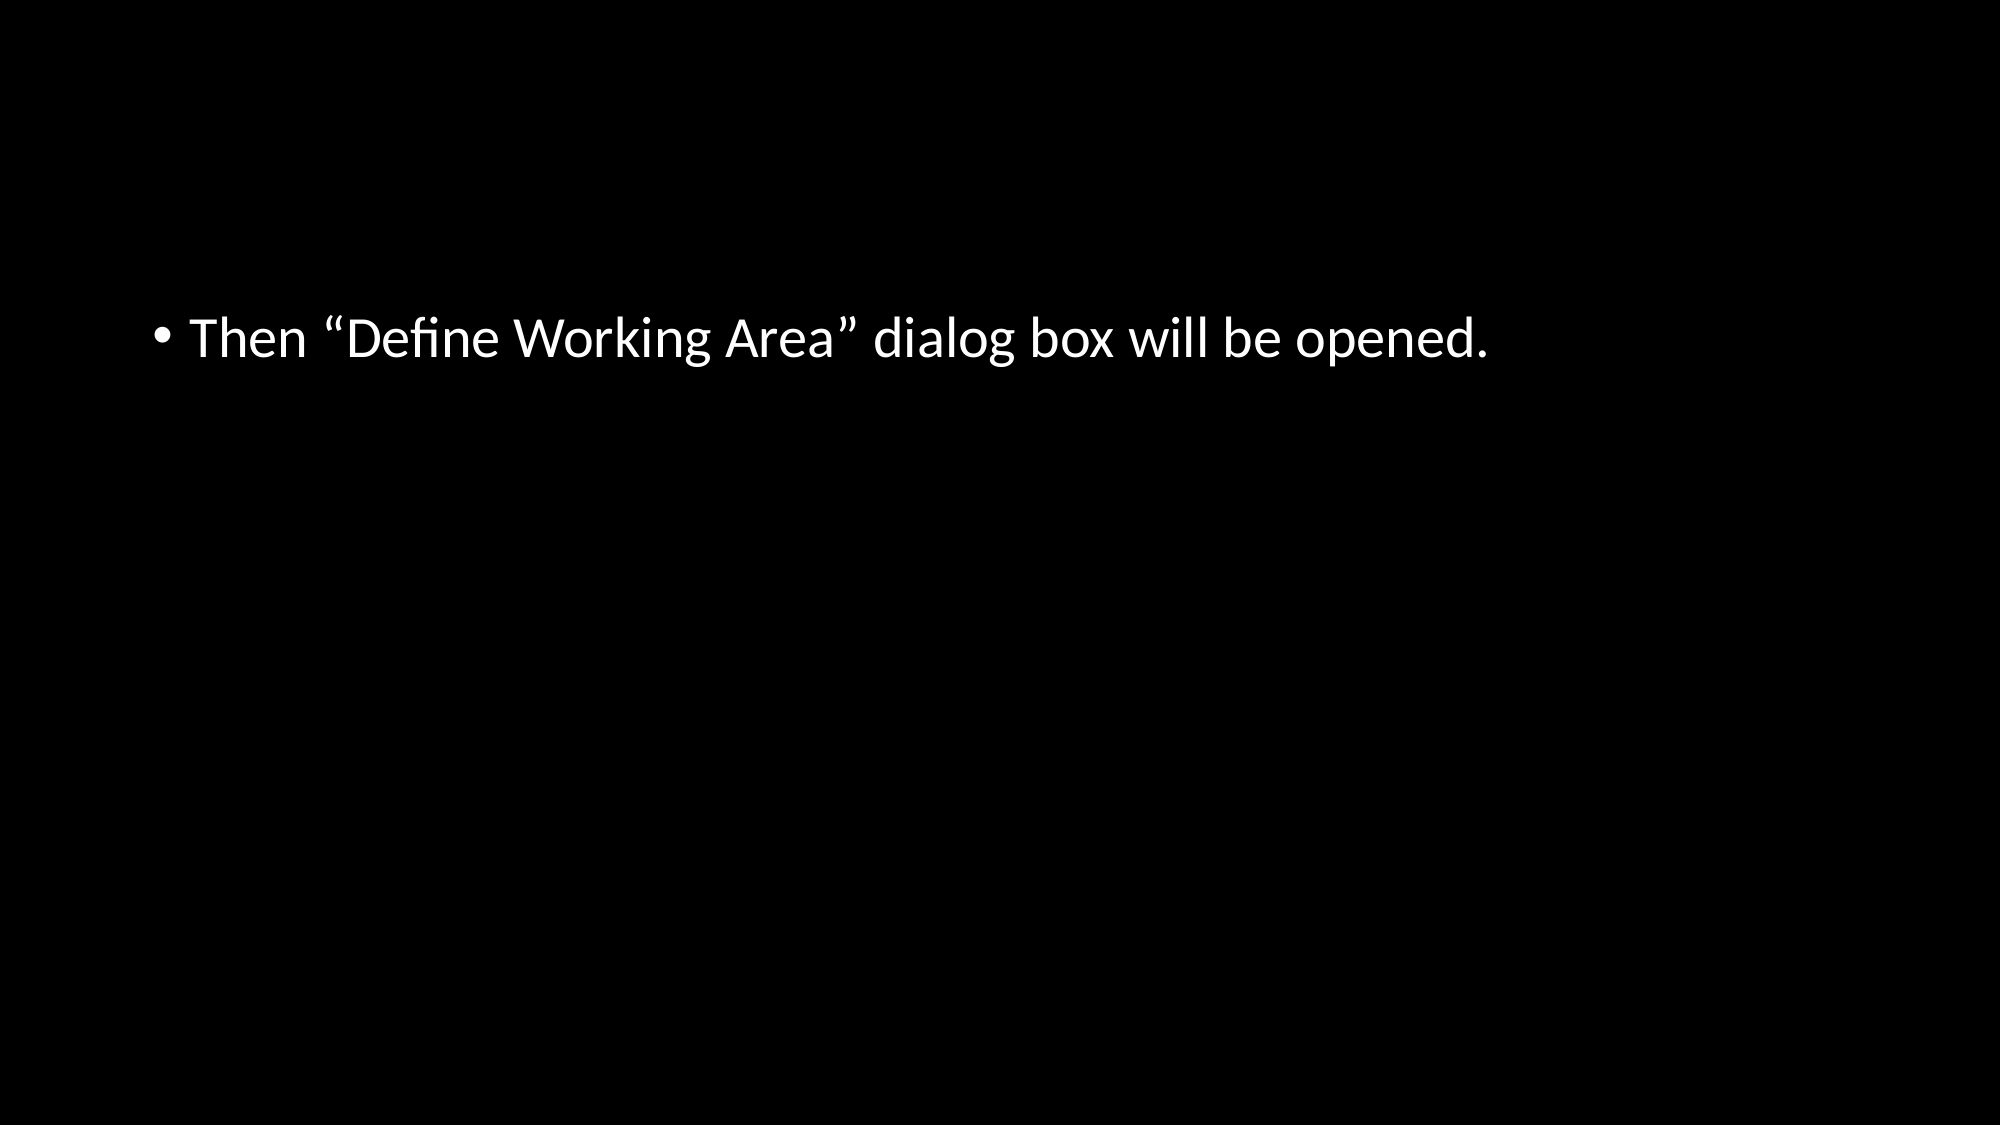

Then “Define Working Area” dialog box will be opened.